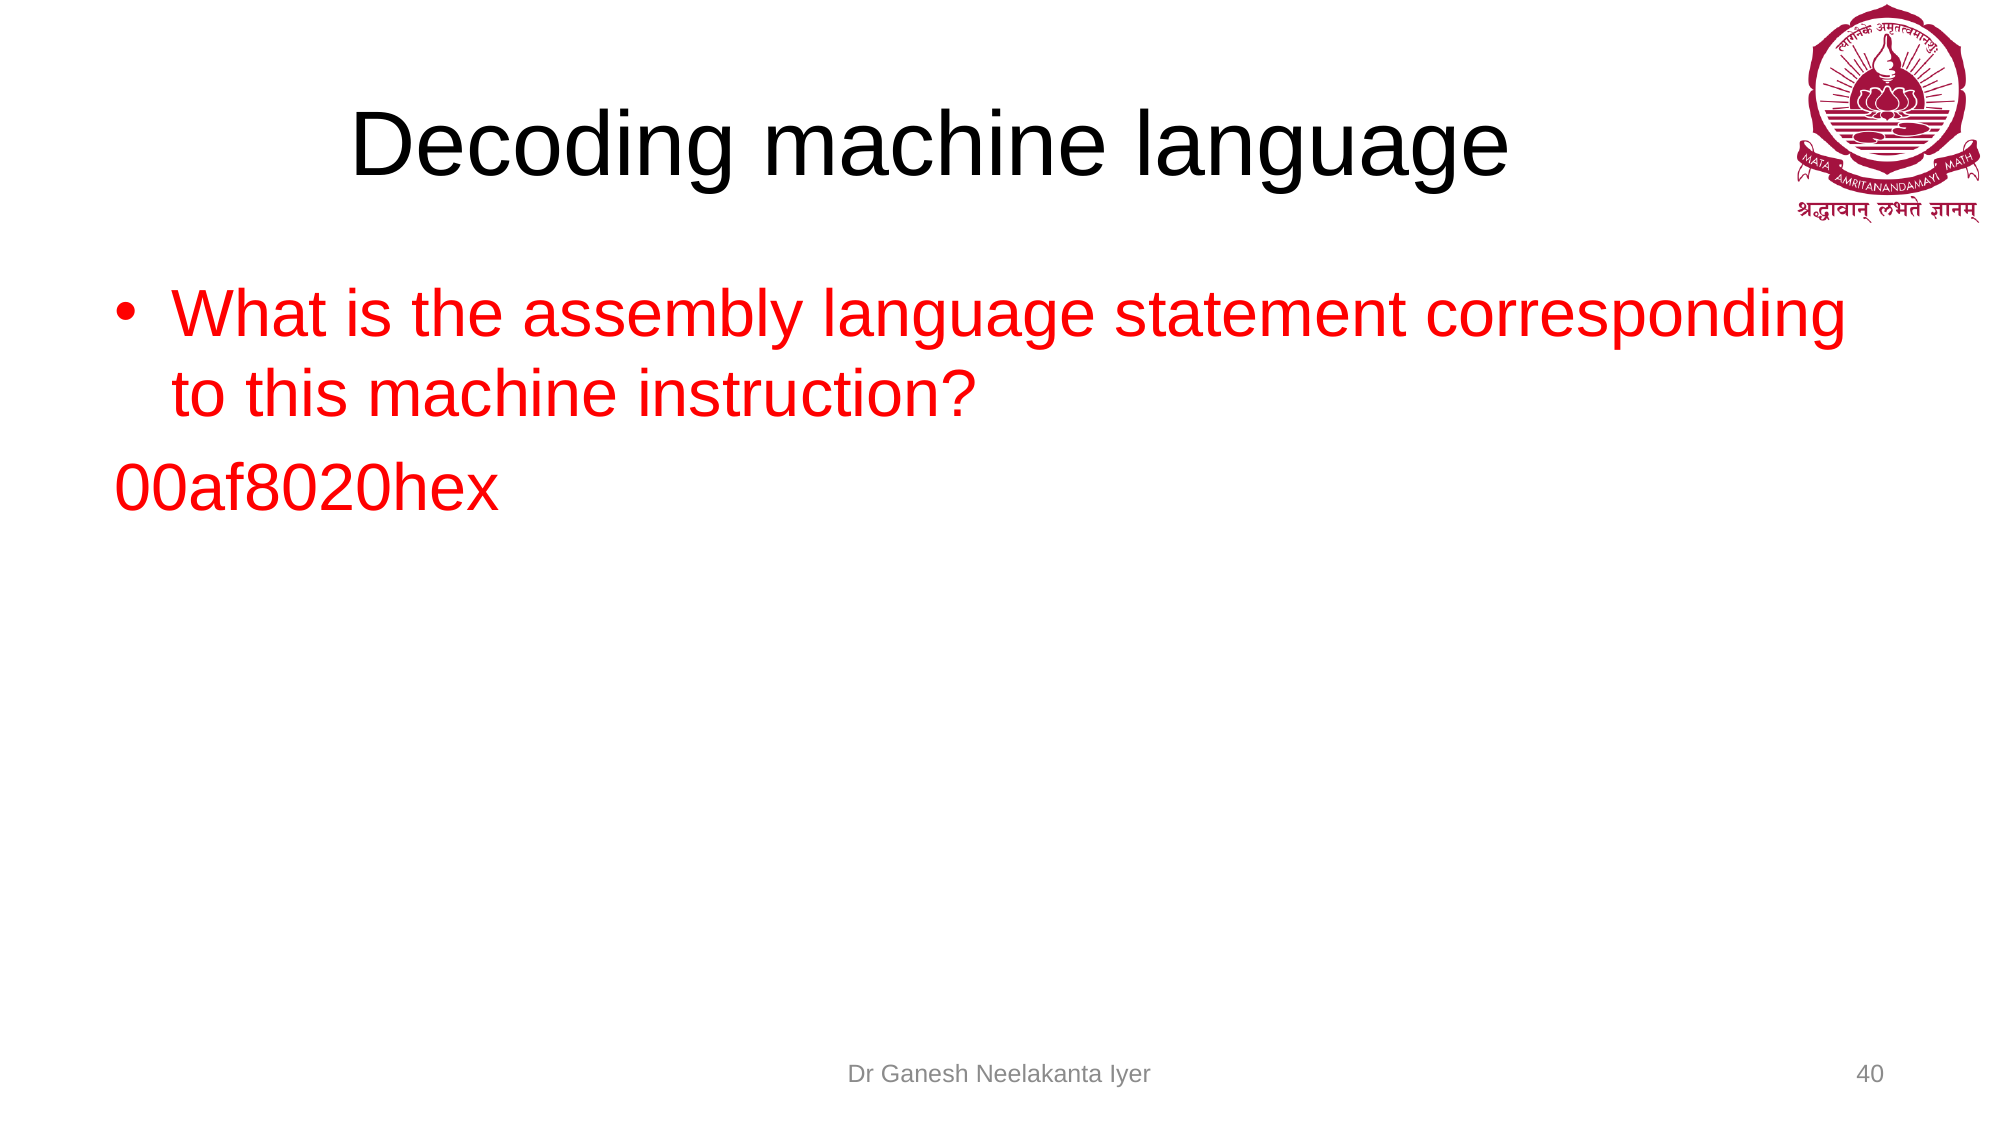

# Decoding machine language
What is the assembly language statement corresponding to this machine instruction?
00af8020hex
Dr Ganesh Neelakanta Iyer
40